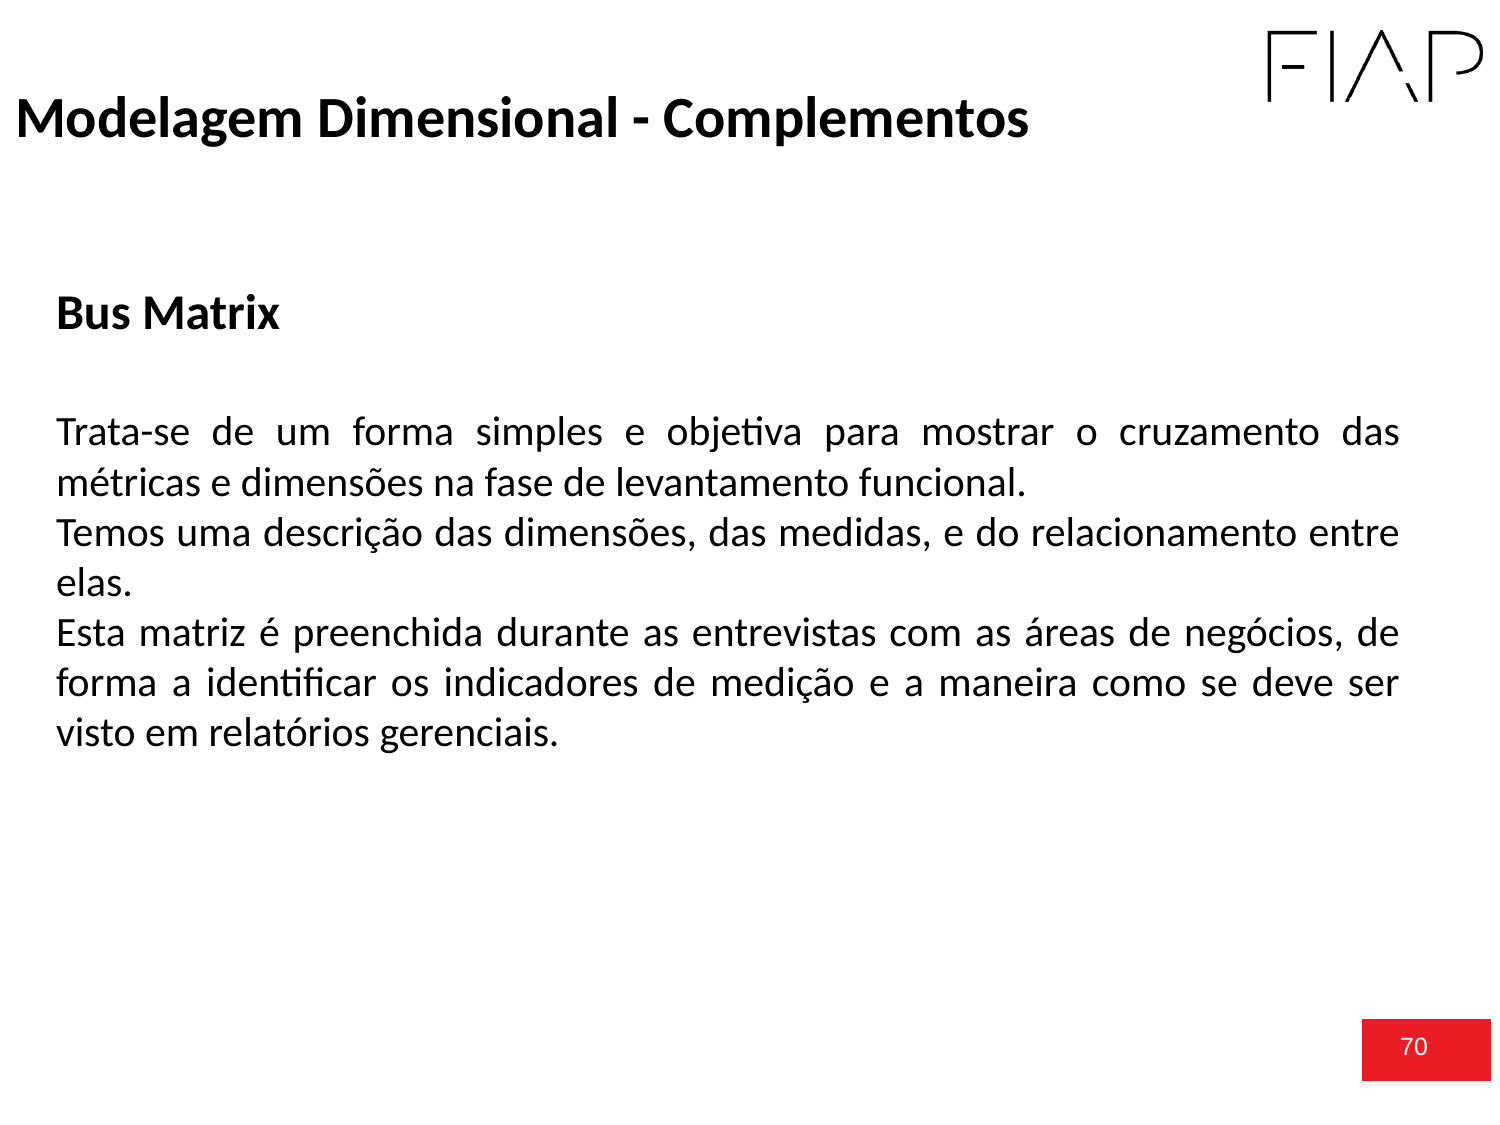

Modelagem Dimensional - Complementos
Bus Matrix

Trata-se de um forma simples e objetiva para mostrar o cruzamento das métricas e dimensões na fase de levantamento funcional.
Temos uma descrição das dimensões, das medidas, e do relacionamento entre elas.
Esta matriz é preenchida durante as entrevistas com as áreas de negócios, de forma a identificar os indicadores de medição e a maneira como se deve ser visto em relatórios gerenciais.